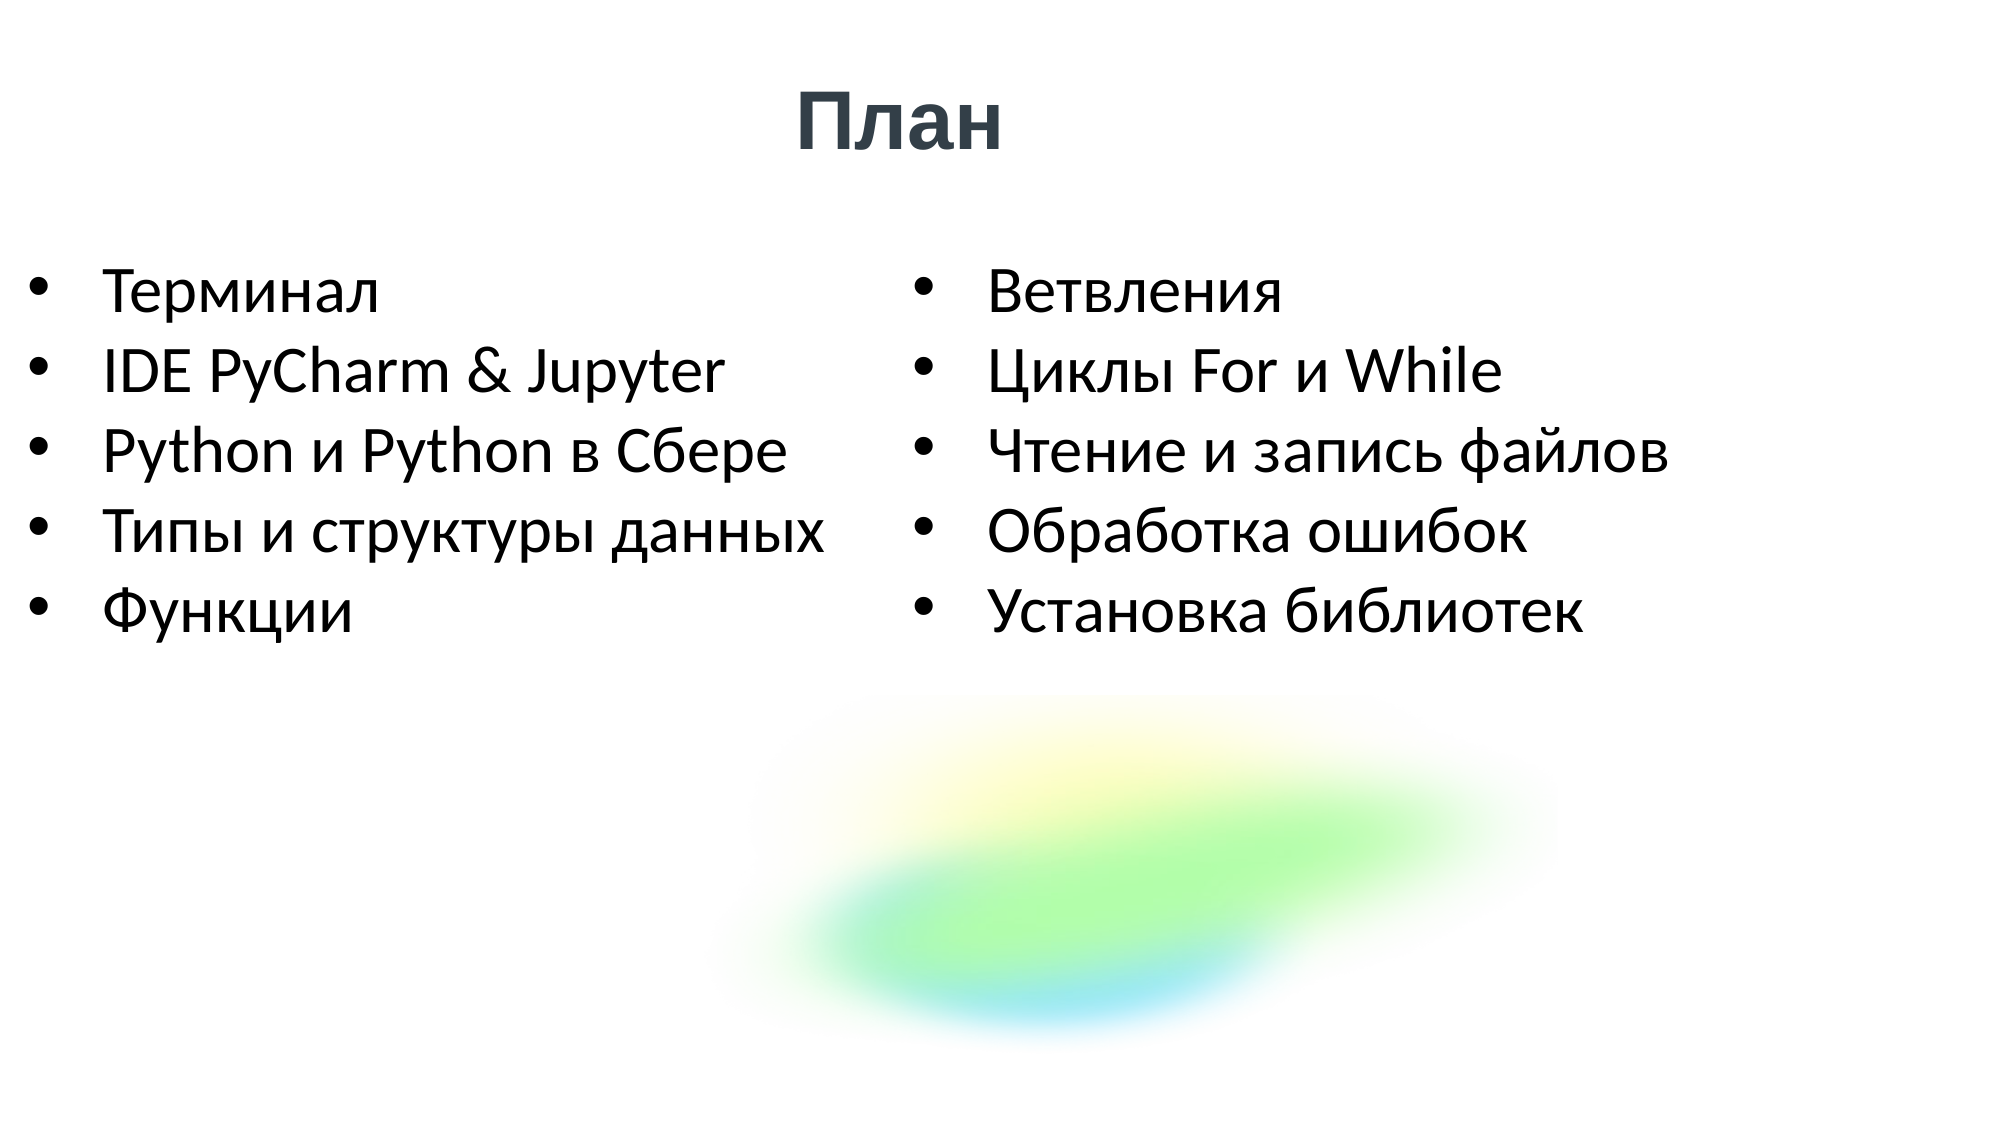

План
Терминал
IDE PyCharm & Jupyter
Python и Python в Сбере
Типы и структуры данных
Функции

Ветвления
Циклы For и While
Чтение и запись файлов
Обработка ошибок
Установка библиотек